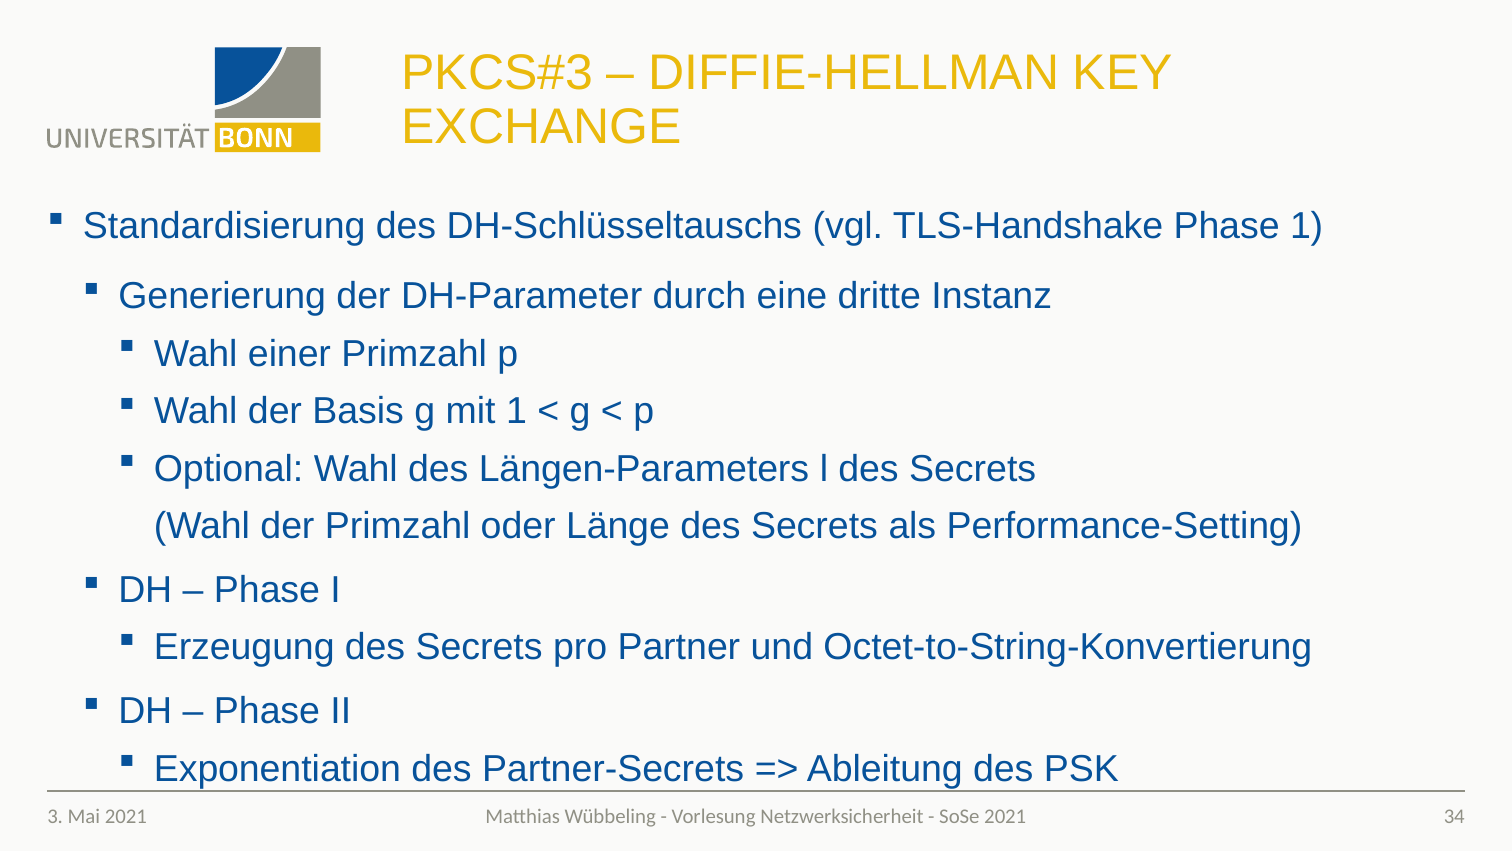

# PKCS#3 – Diffie-Hellman Key Exchange
Standardisierung des DH-Schlüsseltauschs (vgl. TLS-Handshake Phase 1)
Generierung der DH-Parameter durch eine dritte Instanz
Wahl einer Primzahl p
Wahl der Basis g mit 1 < g < p
Optional: Wahl des Längen-Parameters l des Secrets
	(Wahl der Primzahl oder Länge des Secrets als Performance-Setting)
DH – Phase I
Erzeugung des Secrets pro Partner und Octet-to-String-Konvertierung
DH – Phase II
Exponentiation des Partner-Secrets => Ableitung des PSK

3. Mai 2021
34
Matthias Wübbeling - Vorlesung Netzwerksicherheit - SoSe 2021